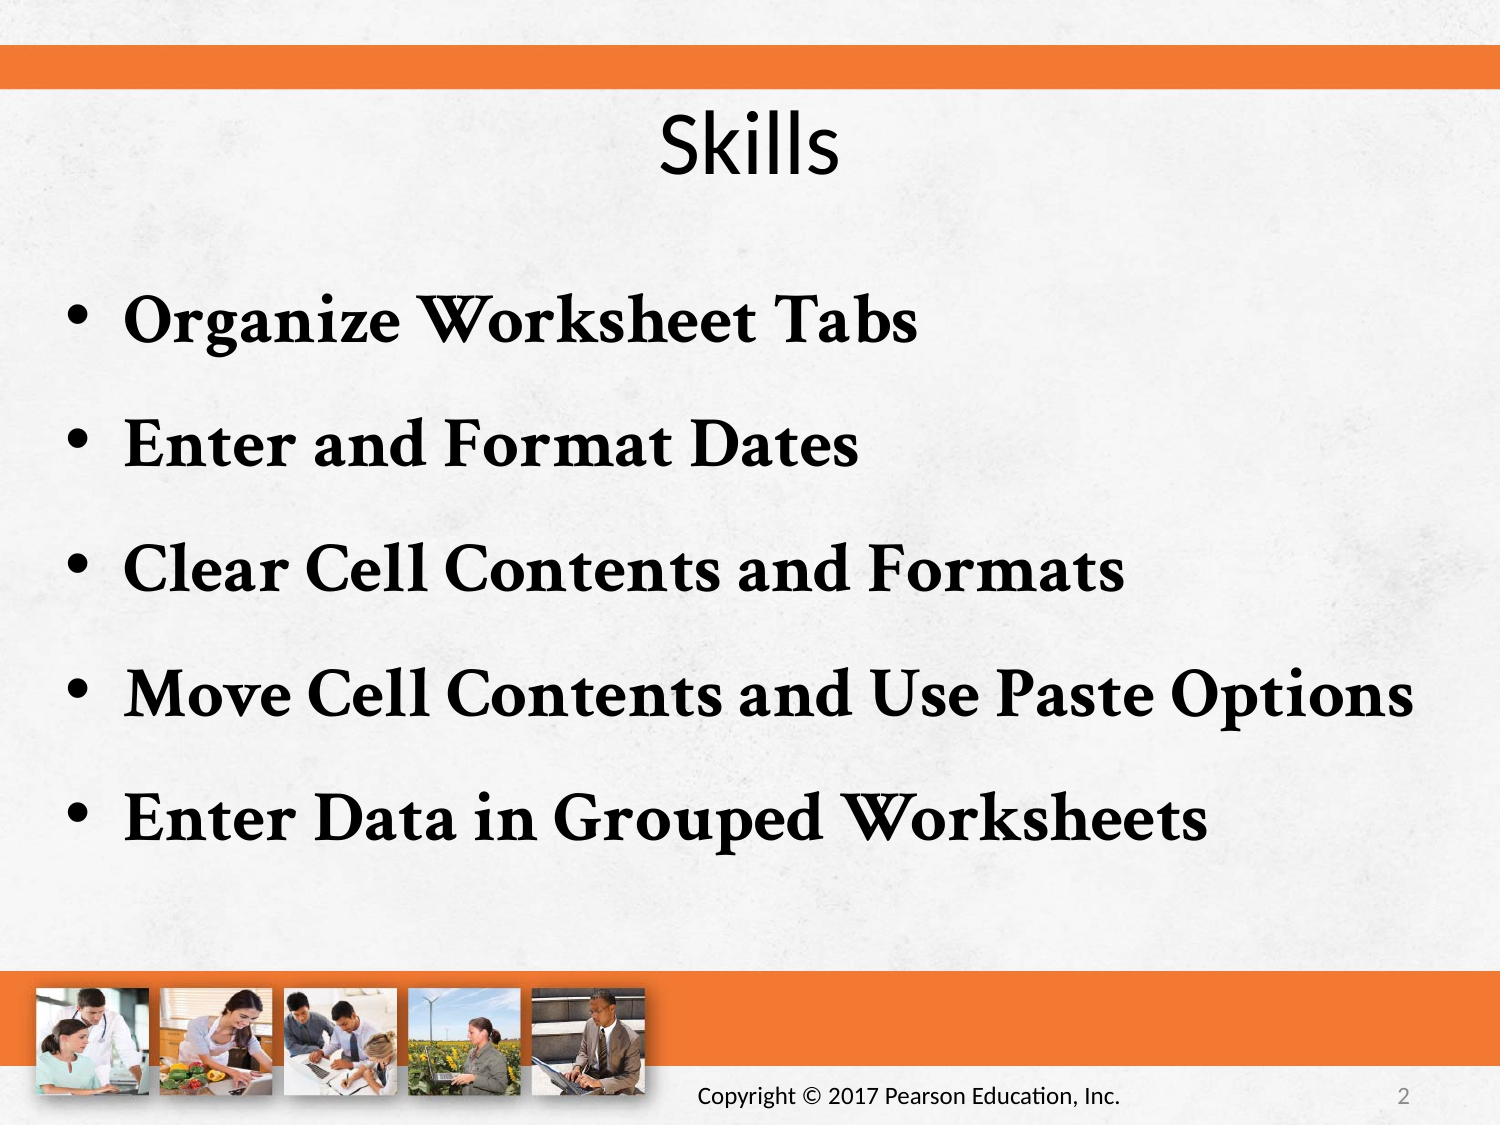

# Skills
Organize Worksheet Tabs
Enter and Format Dates
Clear Cell Contents and Formats
Move Cell Contents and Use Paste Options
Enter Data in Grouped Worksheets

Copyright © 2017 Pearson Education, Inc.

2